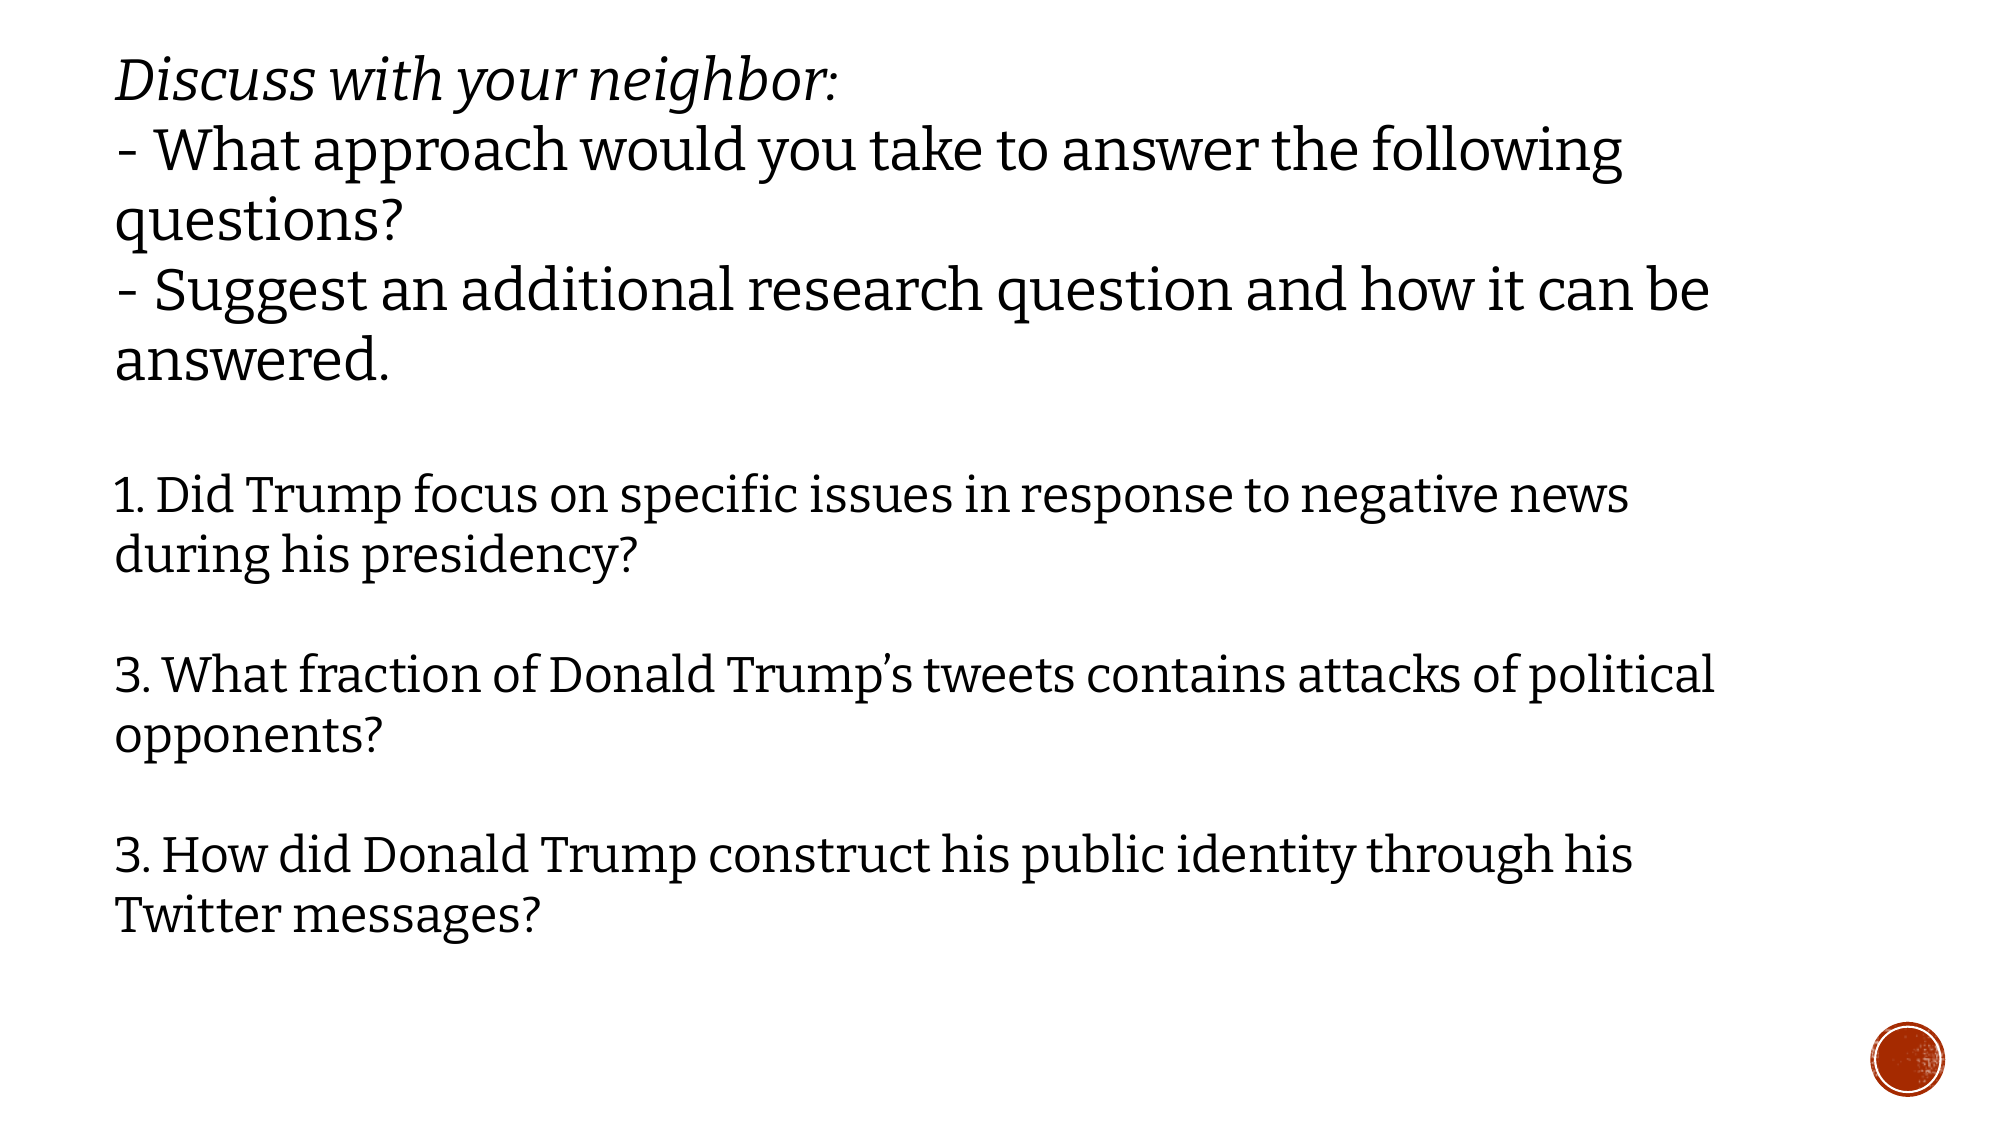

Discuss with your neighbor:
- What approach would you take to answer the following questions?
- Suggest an additional research question and how it can be answered.

1. Did Trump focus on specific issues in response to negative news during his presidency?

3. What fraction of Donald Trump’s tweets contains attacks of political opponents?

3. How did Donald Trump construct his public identity through his Twitter messages?